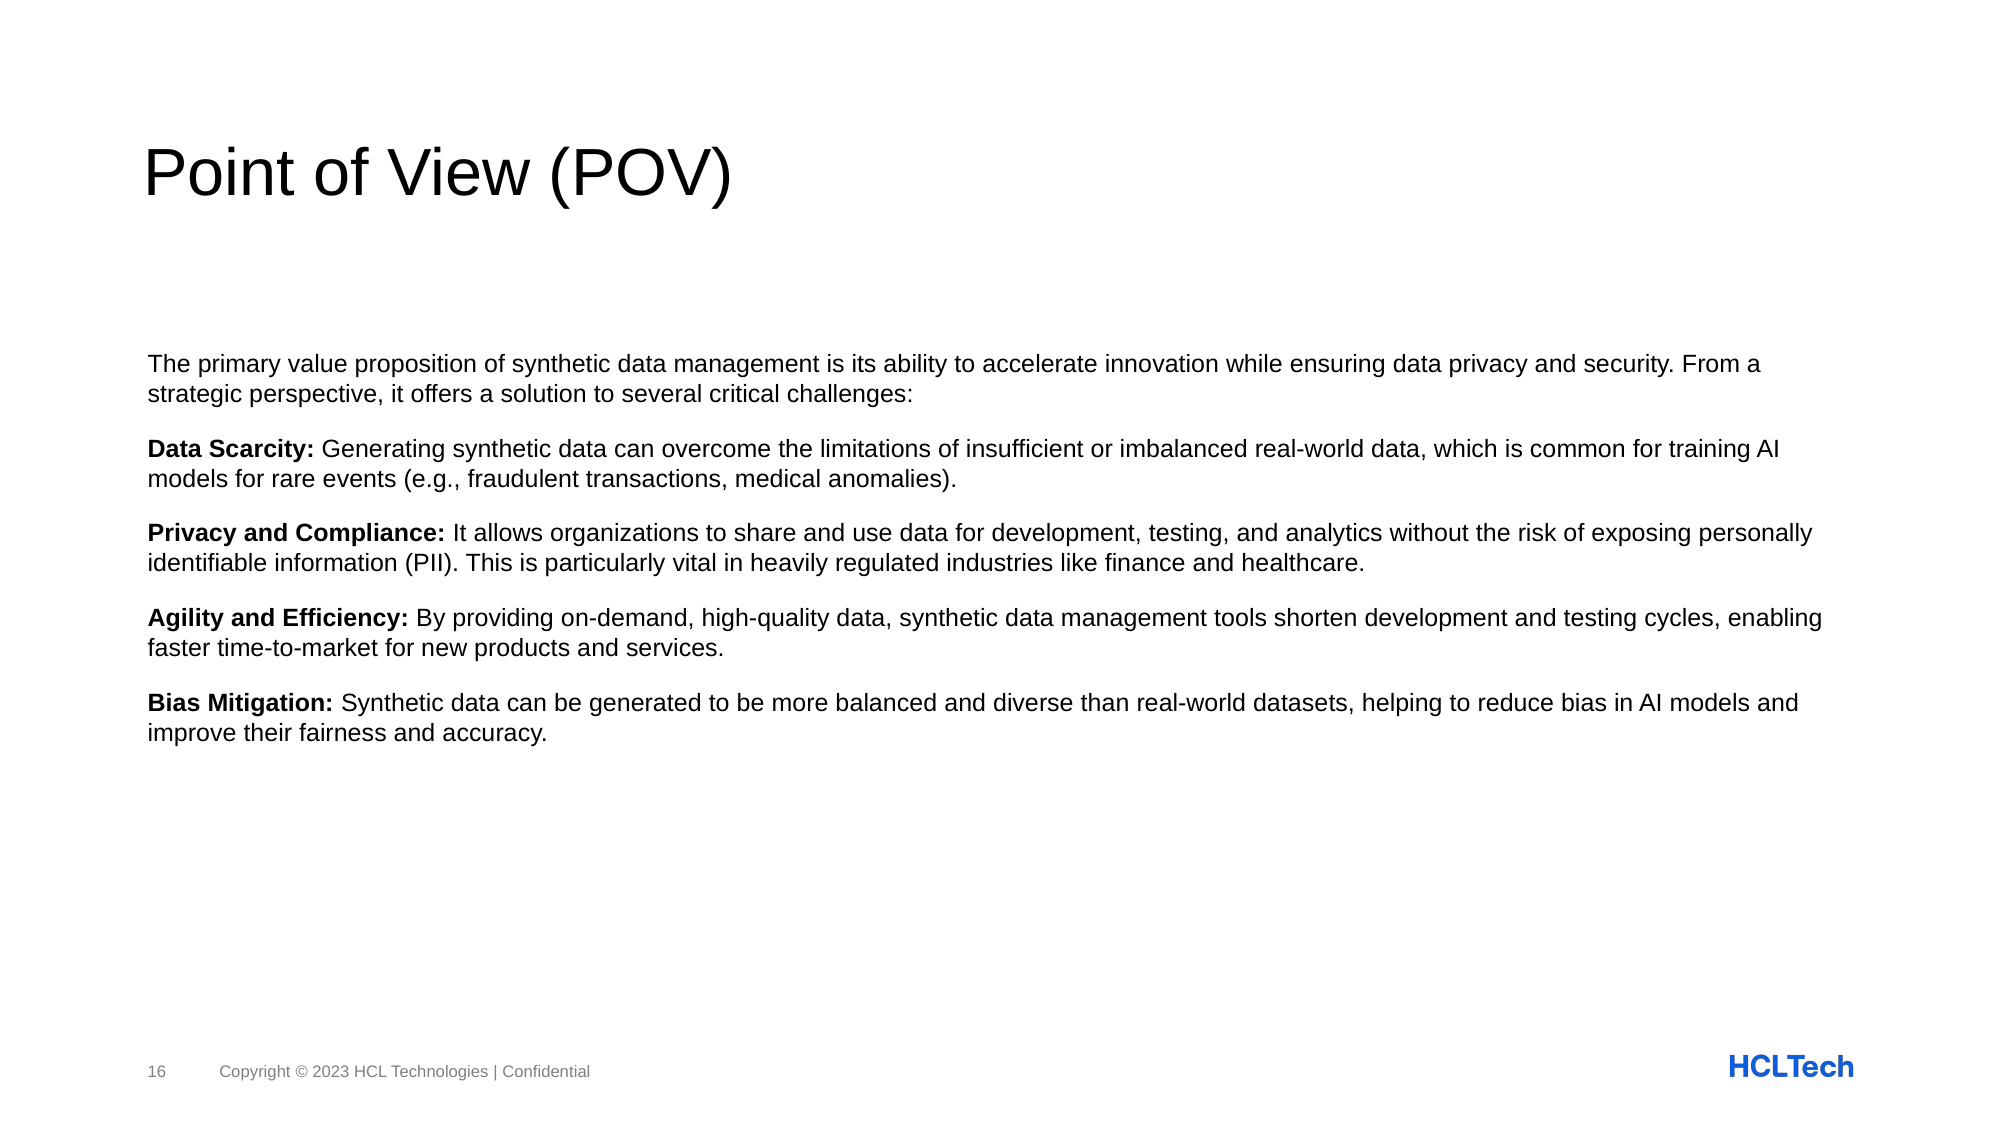

# Point of View (POV)
The primary value proposition of synthetic data management is its ability to accelerate innovation while ensuring data privacy and security. From a strategic perspective, it offers a solution to several critical challenges:
Data Scarcity: Generating synthetic data can overcome the limitations of insufficient or imbalanced real-world data, which is common for training AI models for rare events (e.g., fraudulent transactions, medical anomalies).
Privacy and Compliance: It allows organizations to share and use data for development, testing, and analytics without the risk of exposing personally identifiable information (PII). This is particularly vital in heavily regulated industries like finance and healthcare.
Agility and Efficiency: By providing on-demand, high-quality data, synthetic data management tools shorten development and testing cycles, enabling faster time-to-market for new products and services.
Bias Mitigation: Synthetic data can be generated to be more balanced and diverse than real-world datasets, helping to reduce bias in AI models and improve their fairness and accuracy.
16
Copyright © 2023 HCL Technologies | Confidential